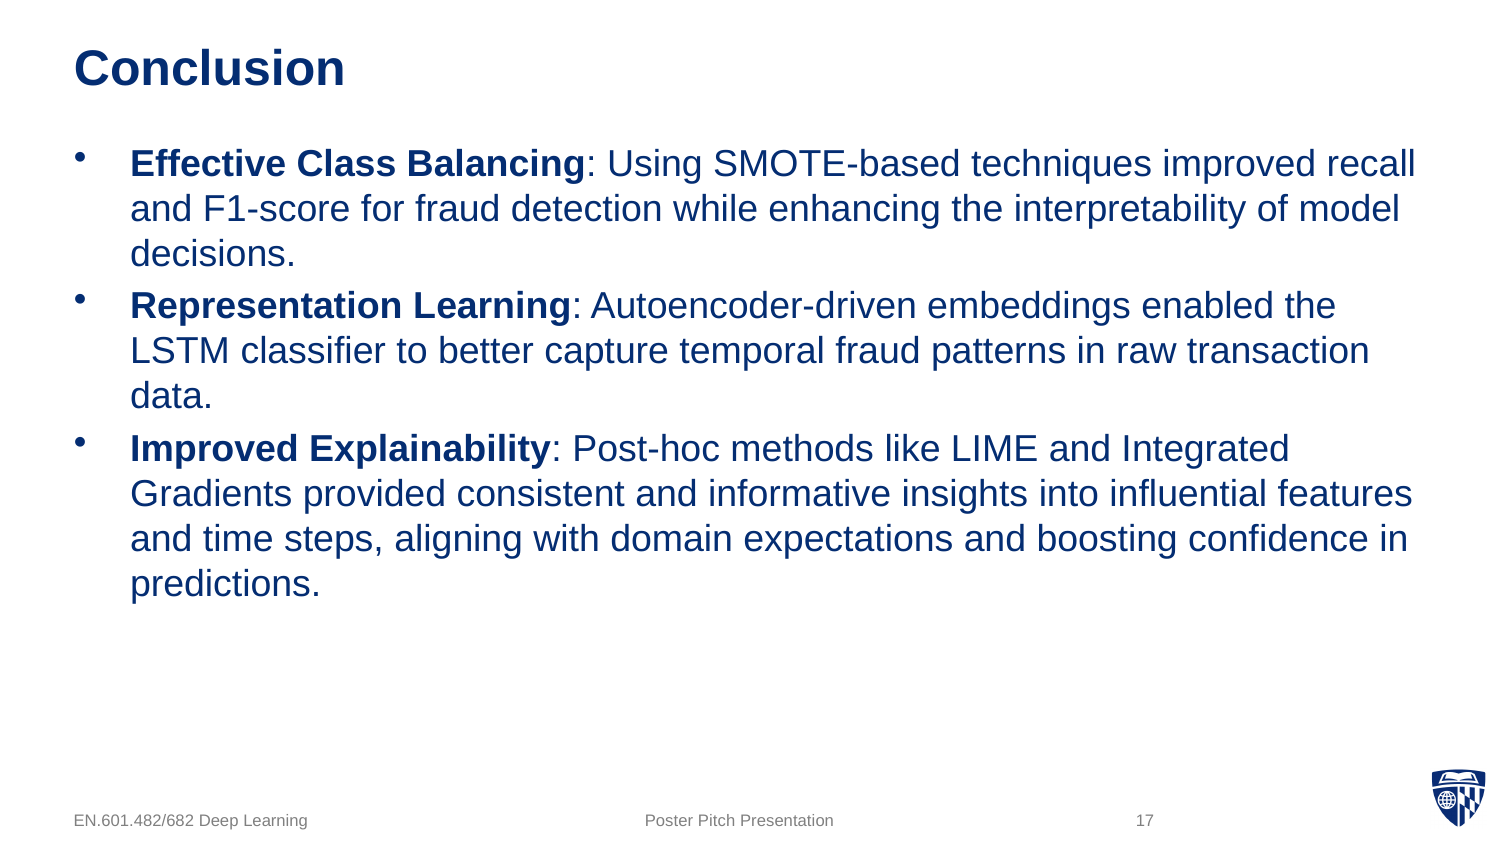

# Conclusion
Effective Class Balancing: Using SMOTE-based techniques improved recall and F1-score for fraud detection while enhancing the interpretability of model decisions.
Representation Learning: Autoencoder-driven embeddings enabled the LSTM classifier to better capture temporal fraud patterns in raw transaction data.
Improved Explainability: Post-hoc methods like LIME and Integrated Gradients provided consistent and informative insights into influential features and time steps, aligning with domain expectations and boosting confidence in predictions.